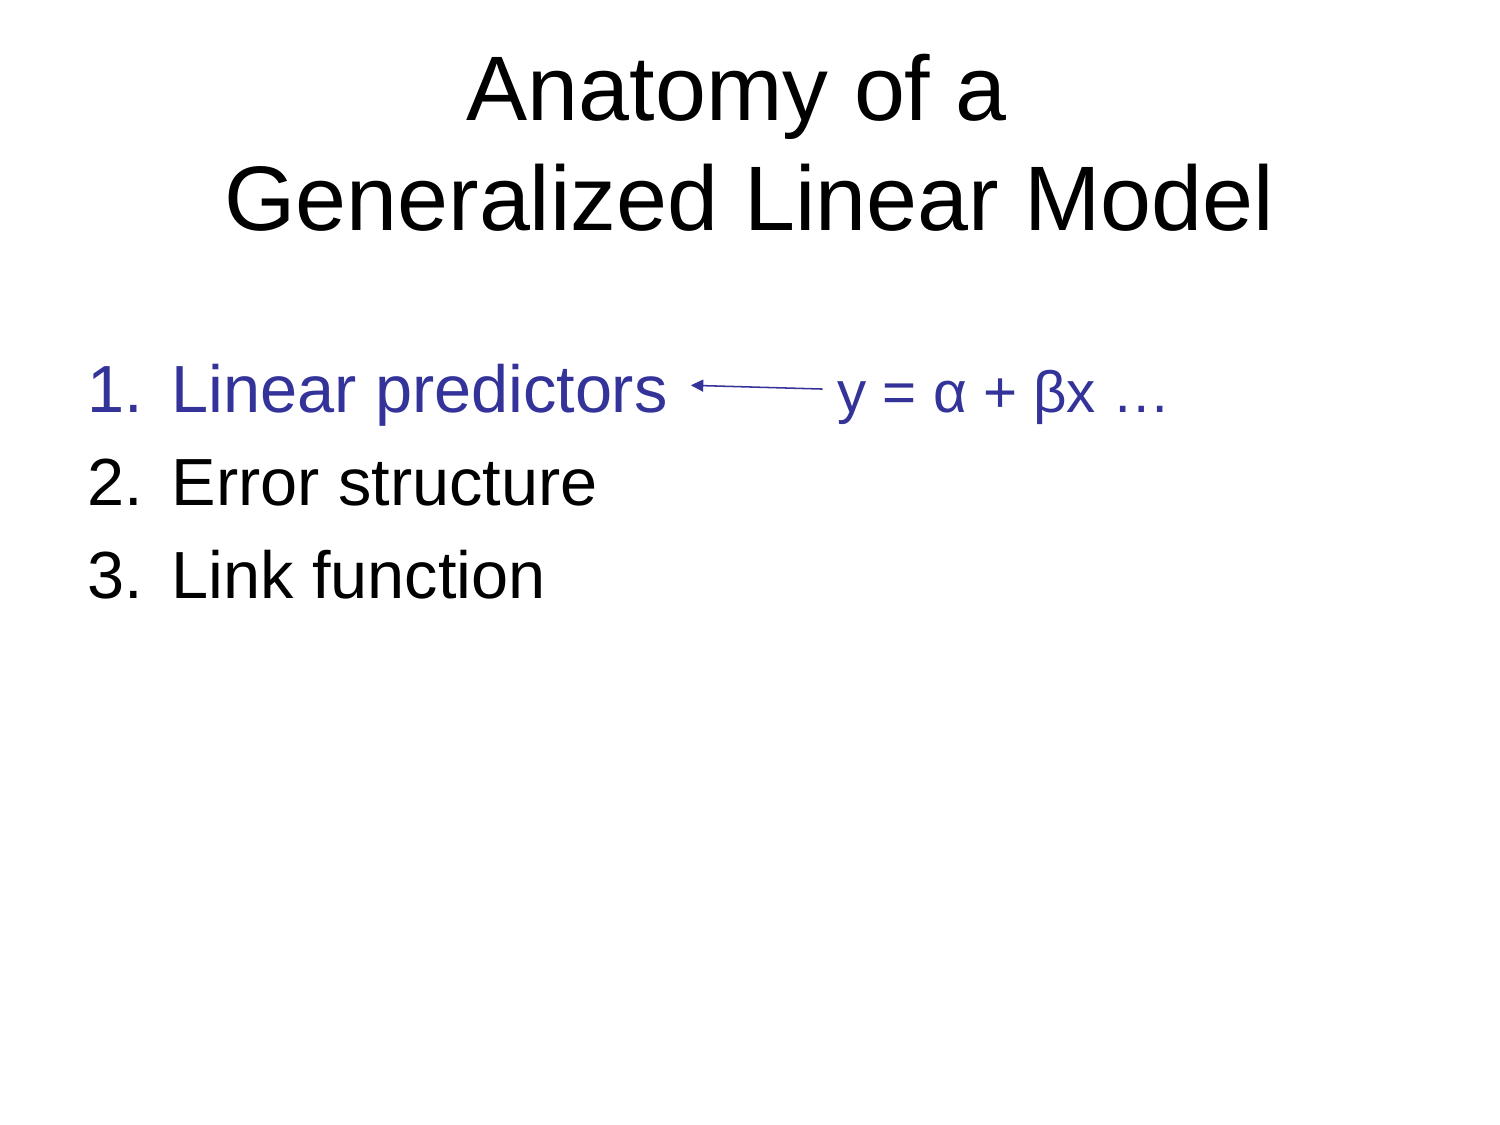

# Anatomy of a Generalized Linear Model
Linear predictors
Error structure
Link function
y = α + βx …